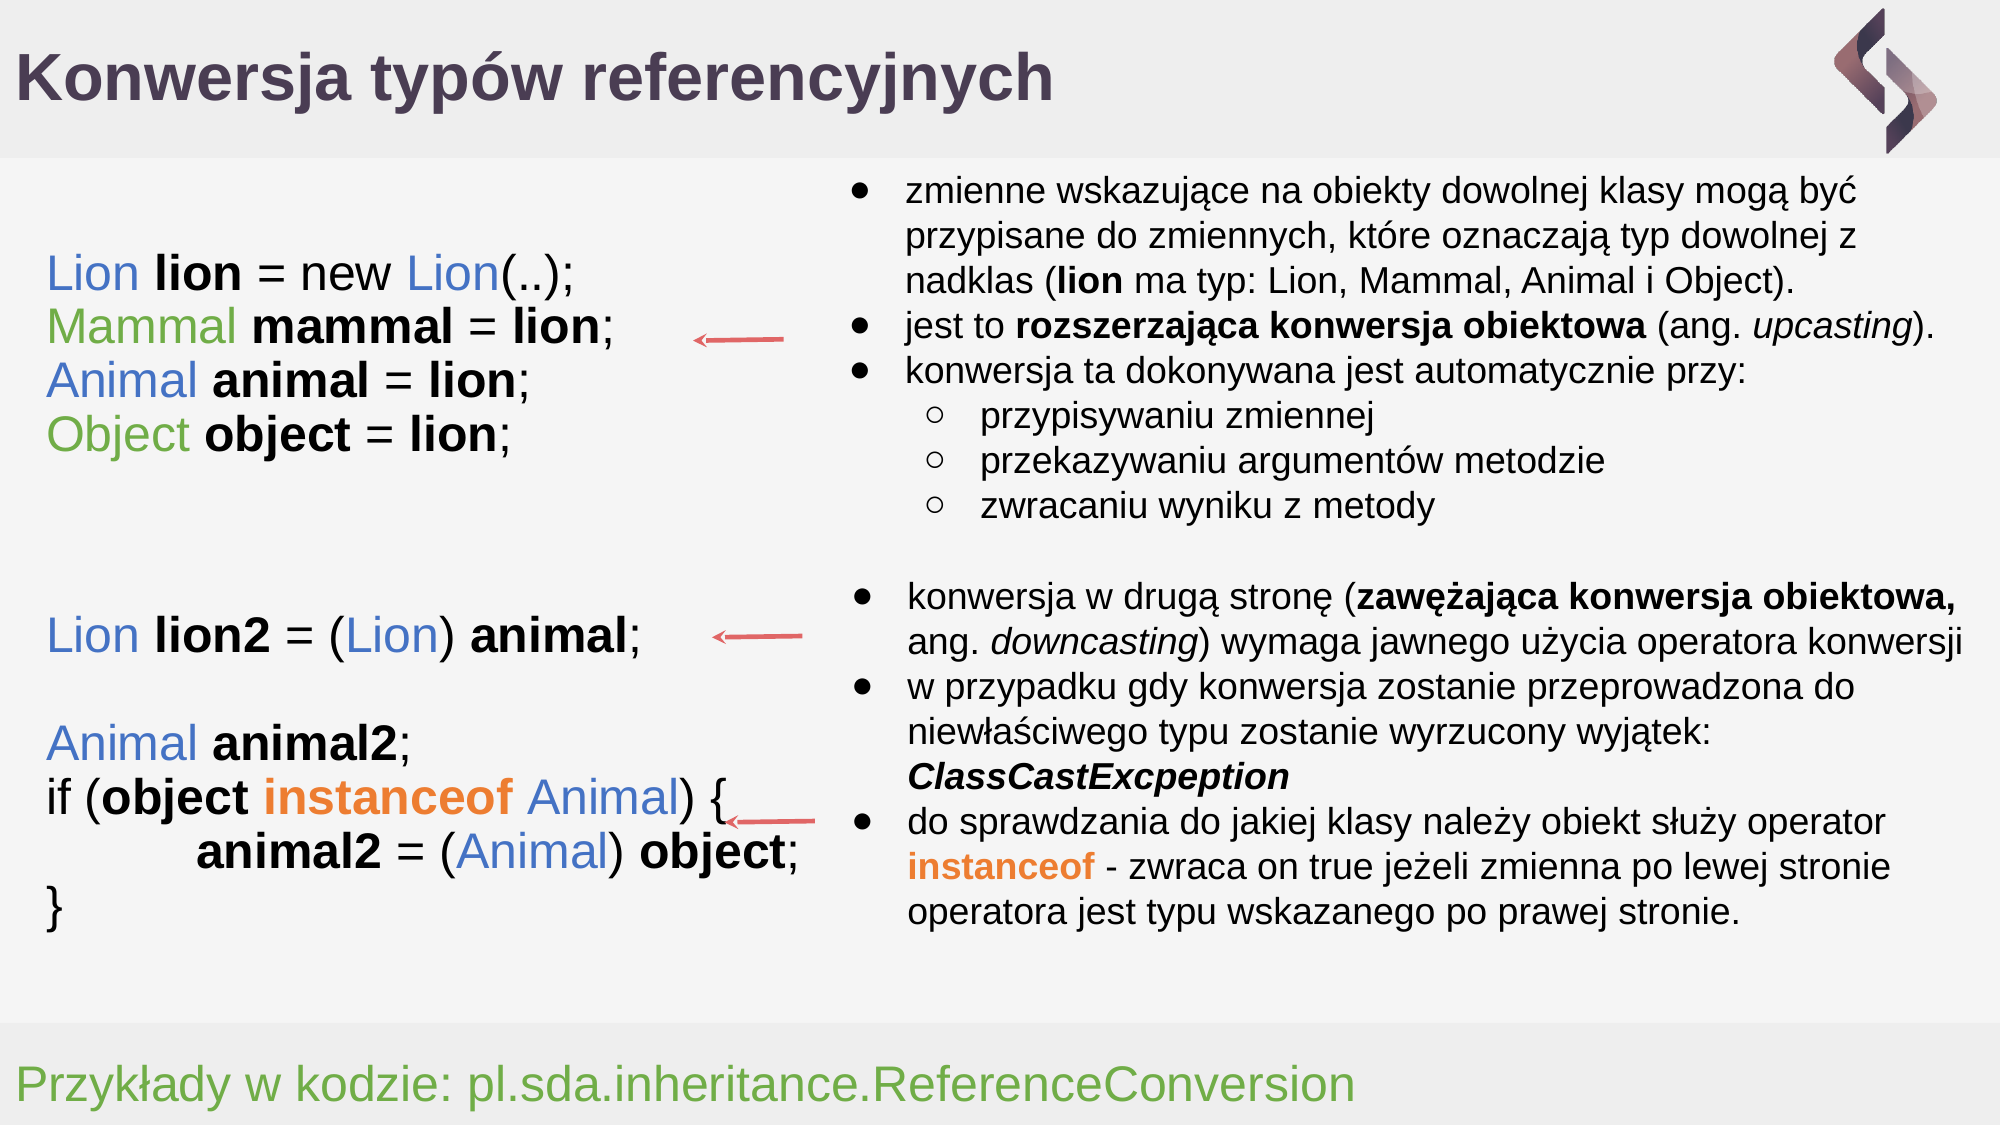

# Konwersja typów referencyjnych
zmienne wskazujące na obiekty dowolnej klasy mogą być przypisane do zmiennych, które oznaczają typ dowolnej z nadklas (lion ma typ: Lion, Mammal, Animal i Object).
jest to rozszerzająca konwersja obiektowa (ang. upcasting).
konwersja ta dokonywana jest automatycznie przy:
przypisywaniu zmiennej
przekazywaniu argumentów metodzie
zwracaniu wyniku z metody
Lion lion = new Lion(..);
Mammal mammal = lion;
Animal animal = lion;
Object object = lion;

konwersja w drugą stronę (zawężająca konwersja obiektowa, ang. downcasting) wymaga jawnego użycia operatora konwersji
w przypadku gdy konwersja zostanie przeprowadzona do niewłaściwego typu zostanie wyrzucony wyjątek: ClassCastExcpeption
do sprawdzania do jakiej klasy należy obiekt służy operator instanceof - zwraca on true jeżeli zmienna po lewej stronie operatora jest typu wskazanego po prawej stronie.
Lion lion2 = (Lion) animal;

Animal animal2;
if (object instanceof Animal) {
	animal2 = (Animal) object;
}
Przykłady w kodzie: pl.sda.inheritance.ReferenceConversion